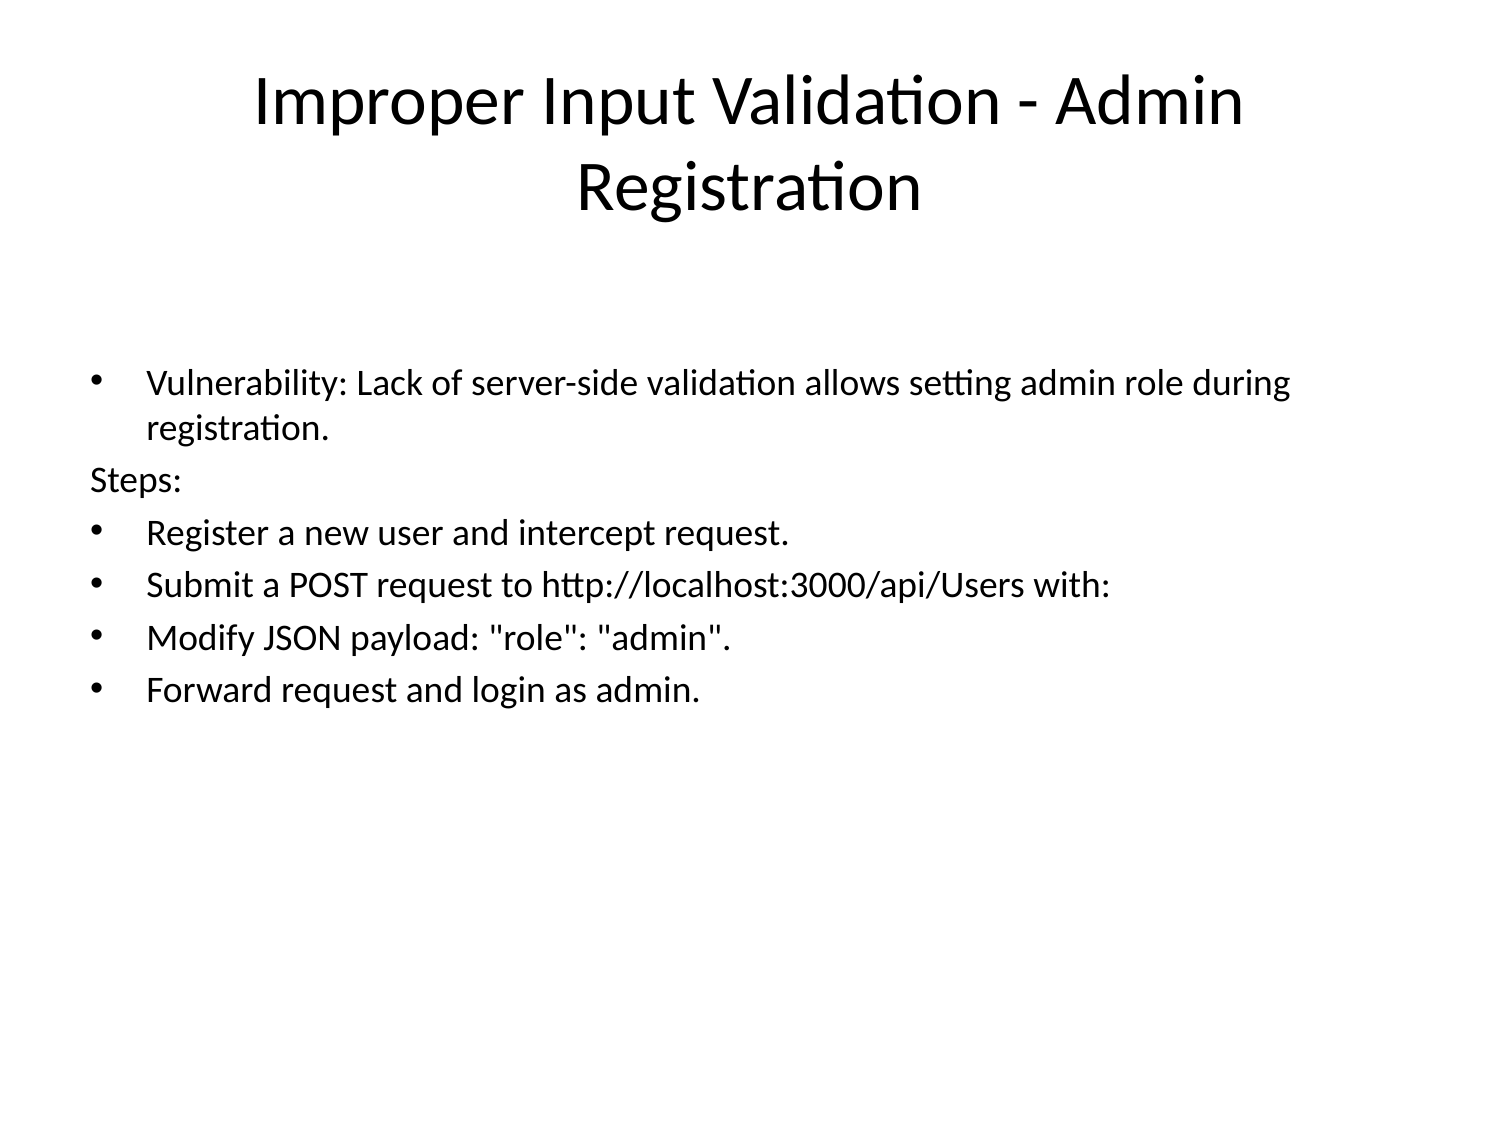

# Improper Input Validation - Admin Registration

Vulnerability: Lack of server-side validation allows setting admin role during registration.
Steps:
Register a new user and intercept request.
Submit a POST request to http://localhost:3000/api/Users with:
Modify JSON payload: "role": "admin".
Forward request and login as admin.